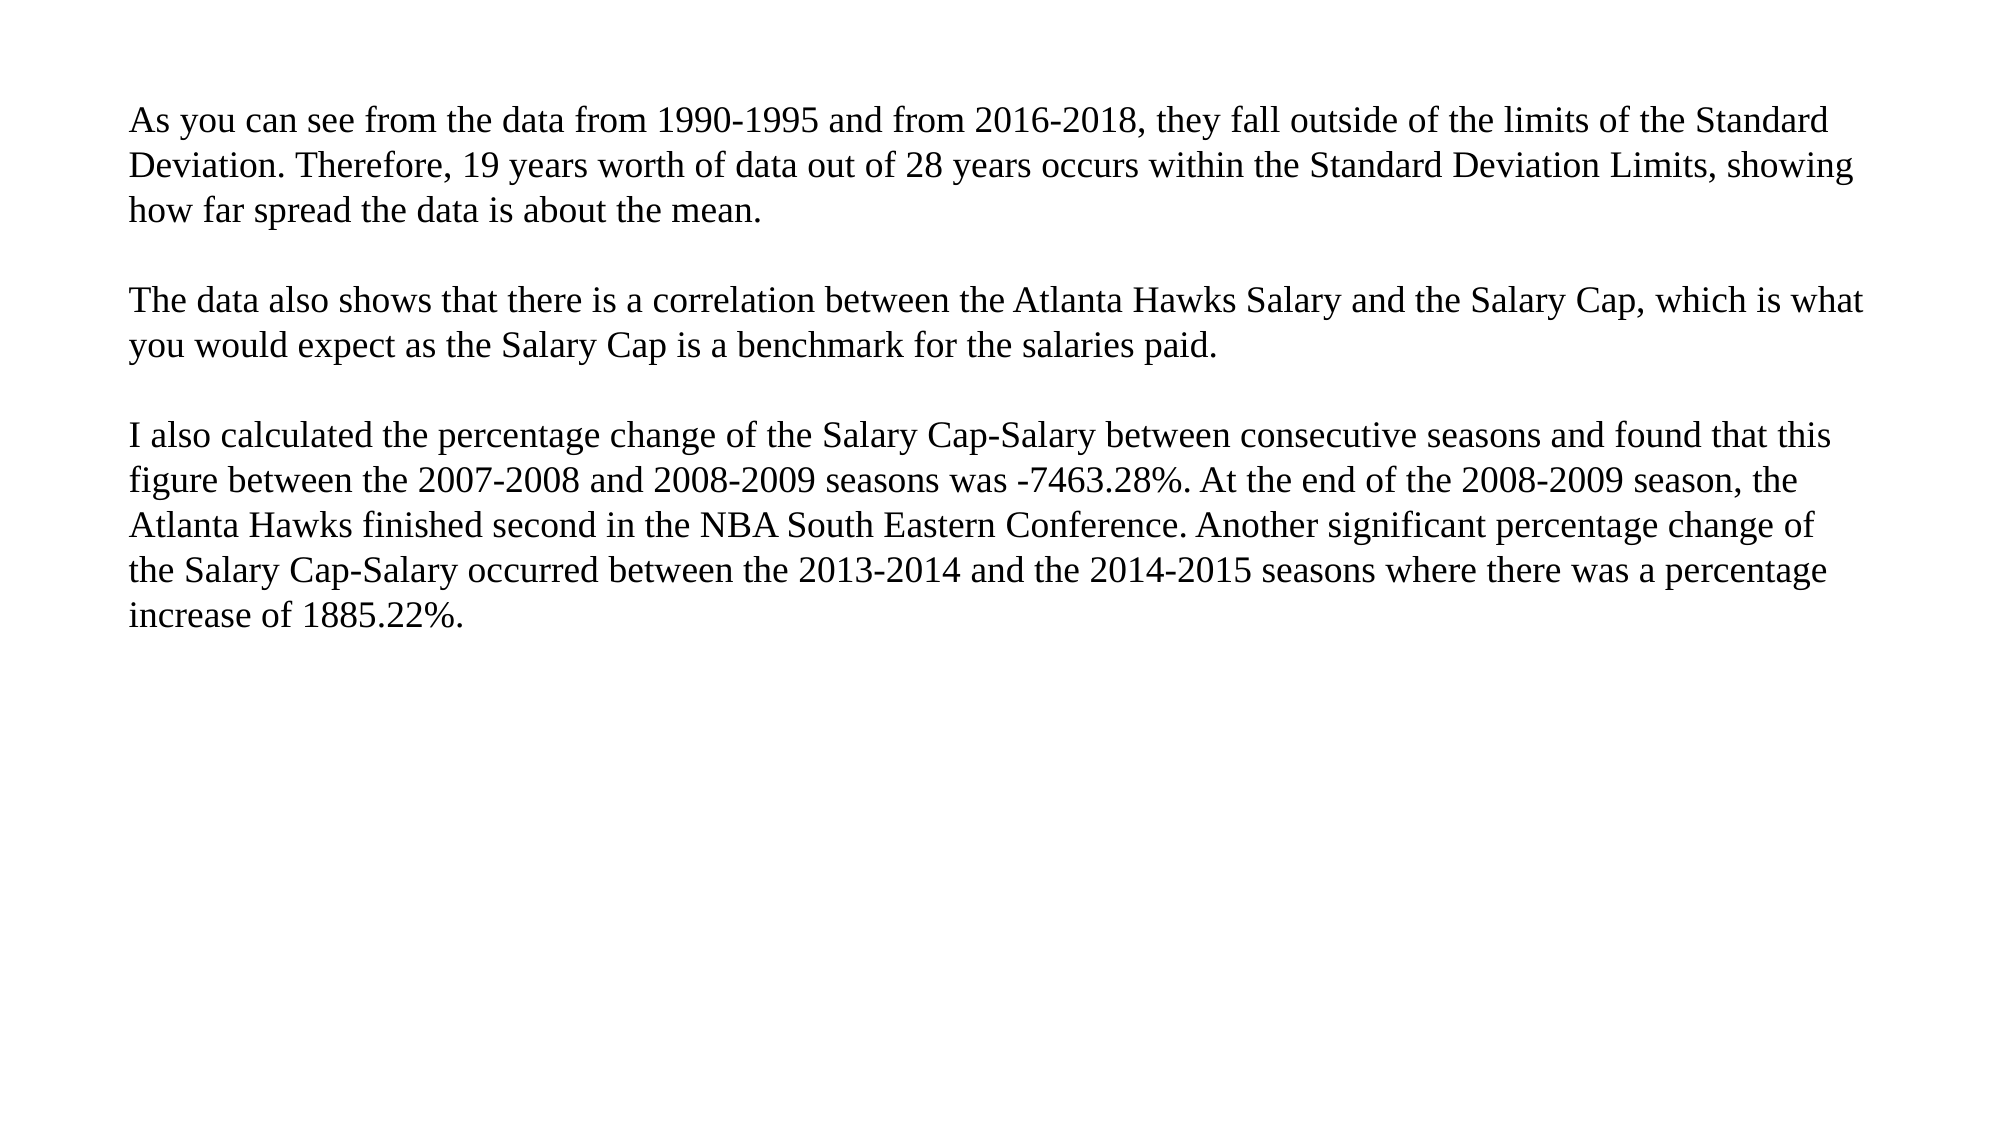

As you can see from the data from 1990-1995 and from 2016-2018, they fall outside of the limits of the Standard Deviation. Therefore, 19 years worth of data out of 28 years occurs within the Standard Deviation Limits, showing how far spread the data is about the mean.

The data also shows that there is a correlation between the Atlanta Hawks Salary and the Salary Cap, which is what you would expect as the Salary Cap is a benchmark for the salaries paid.

I also calculated the percentage change of the Salary Cap-Salary between consecutive seasons and found that this figure between the 2007-2008 and 2008-2009 seasons was -7463.28%. At the end of the 2008-2009 season, the Atlanta Hawks finished second in the NBA South Eastern Conference. Another significant percentage change of the Salary Cap-Salary occurred between the 2013-2014 and the 2014-2015 seasons where there was a percentage increase of 1885.22%.